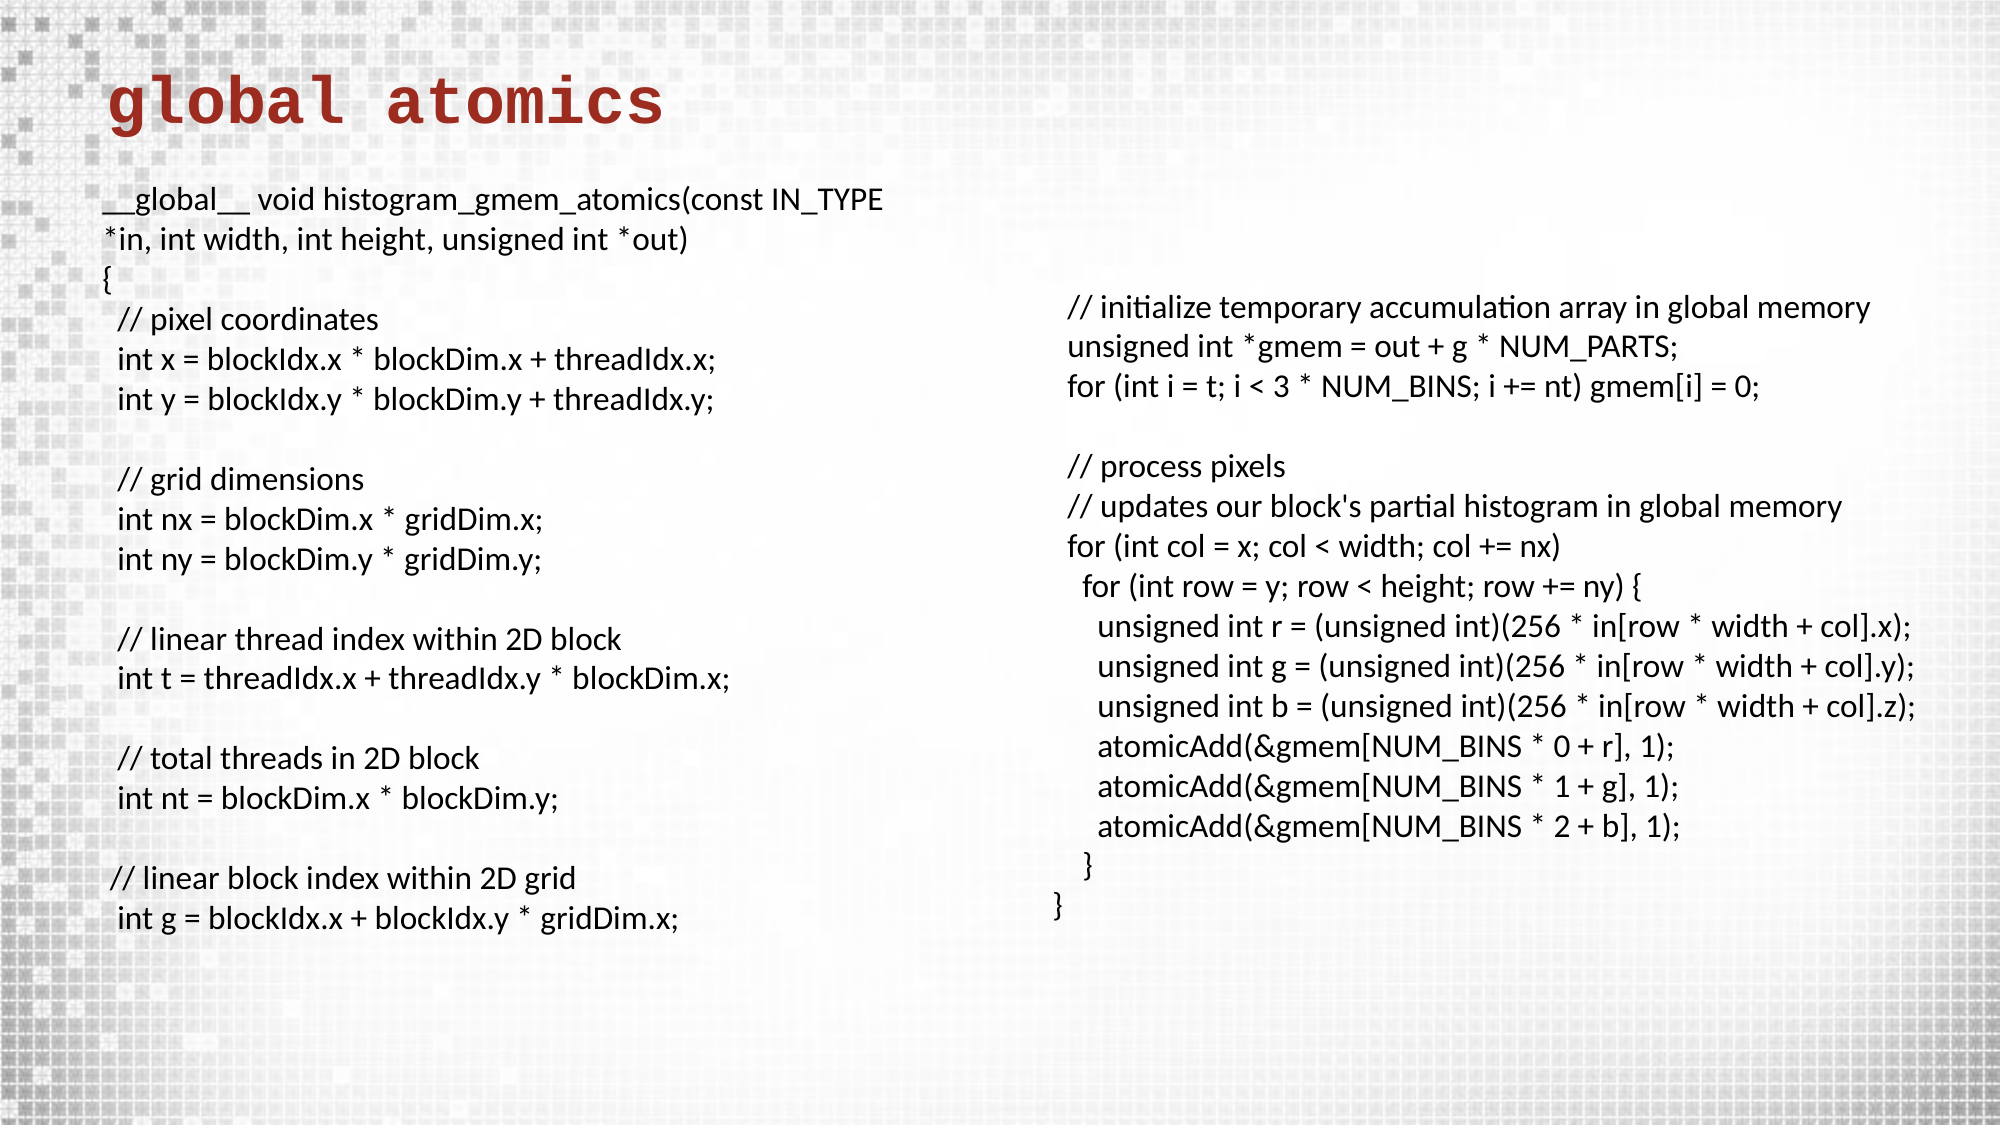

global atomics
__global__ void histogram_gmem_atomics(const IN_TYPE *in, int width, int height, unsigned int *out)
{
  // pixel coordinates
  int x = blockIdx.x * blockDim.x + threadIdx.x;
  int y = blockIdx.y * blockDim.y + threadIdx.y;

  // grid dimensions
  int nx = blockDim.x * gridDim.x;
  int ny = blockDim.y * gridDim.y;

  // linear thread index within 2D block
  int t = threadIdx.x + threadIdx.y * blockDim.x;

  // total threads in 2D block
  int nt = blockDim.x * blockDim.y;

 // linear block index within 2D grid
  int g = blockIdx.x + blockIdx.y * gridDim.x;

  // initialize temporary accumulation array in global memory
  unsigned int *gmem = out + g * NUM_PARTS;
  for (int i = t; i < 3 * NUM_BINS; i += nt) gmem[i] = 0;

  // process pixels
  // updates our block's partial histogram in global memory
  for (int col = x; col < width; col += nx)
    for (int row = y; row < height; row += ny) {
      unsigned int r = (unsigned int)(256 * in[row * width + col].x);
      unsigned int g = (unsigned int)(256 * in[row * width + col].y);
      unsigned int b = (unsigned int)(256 * in[row * width + col].z);
      atomicAdd(&gmem[NUM_BINS * 0 + r], 1);
      atomicAdd(&gmem[NUM_BINS * 1 + g], 1);
      atomicAdd(&gmem[NUM_BINS * 2 + b], 1);
    }
}